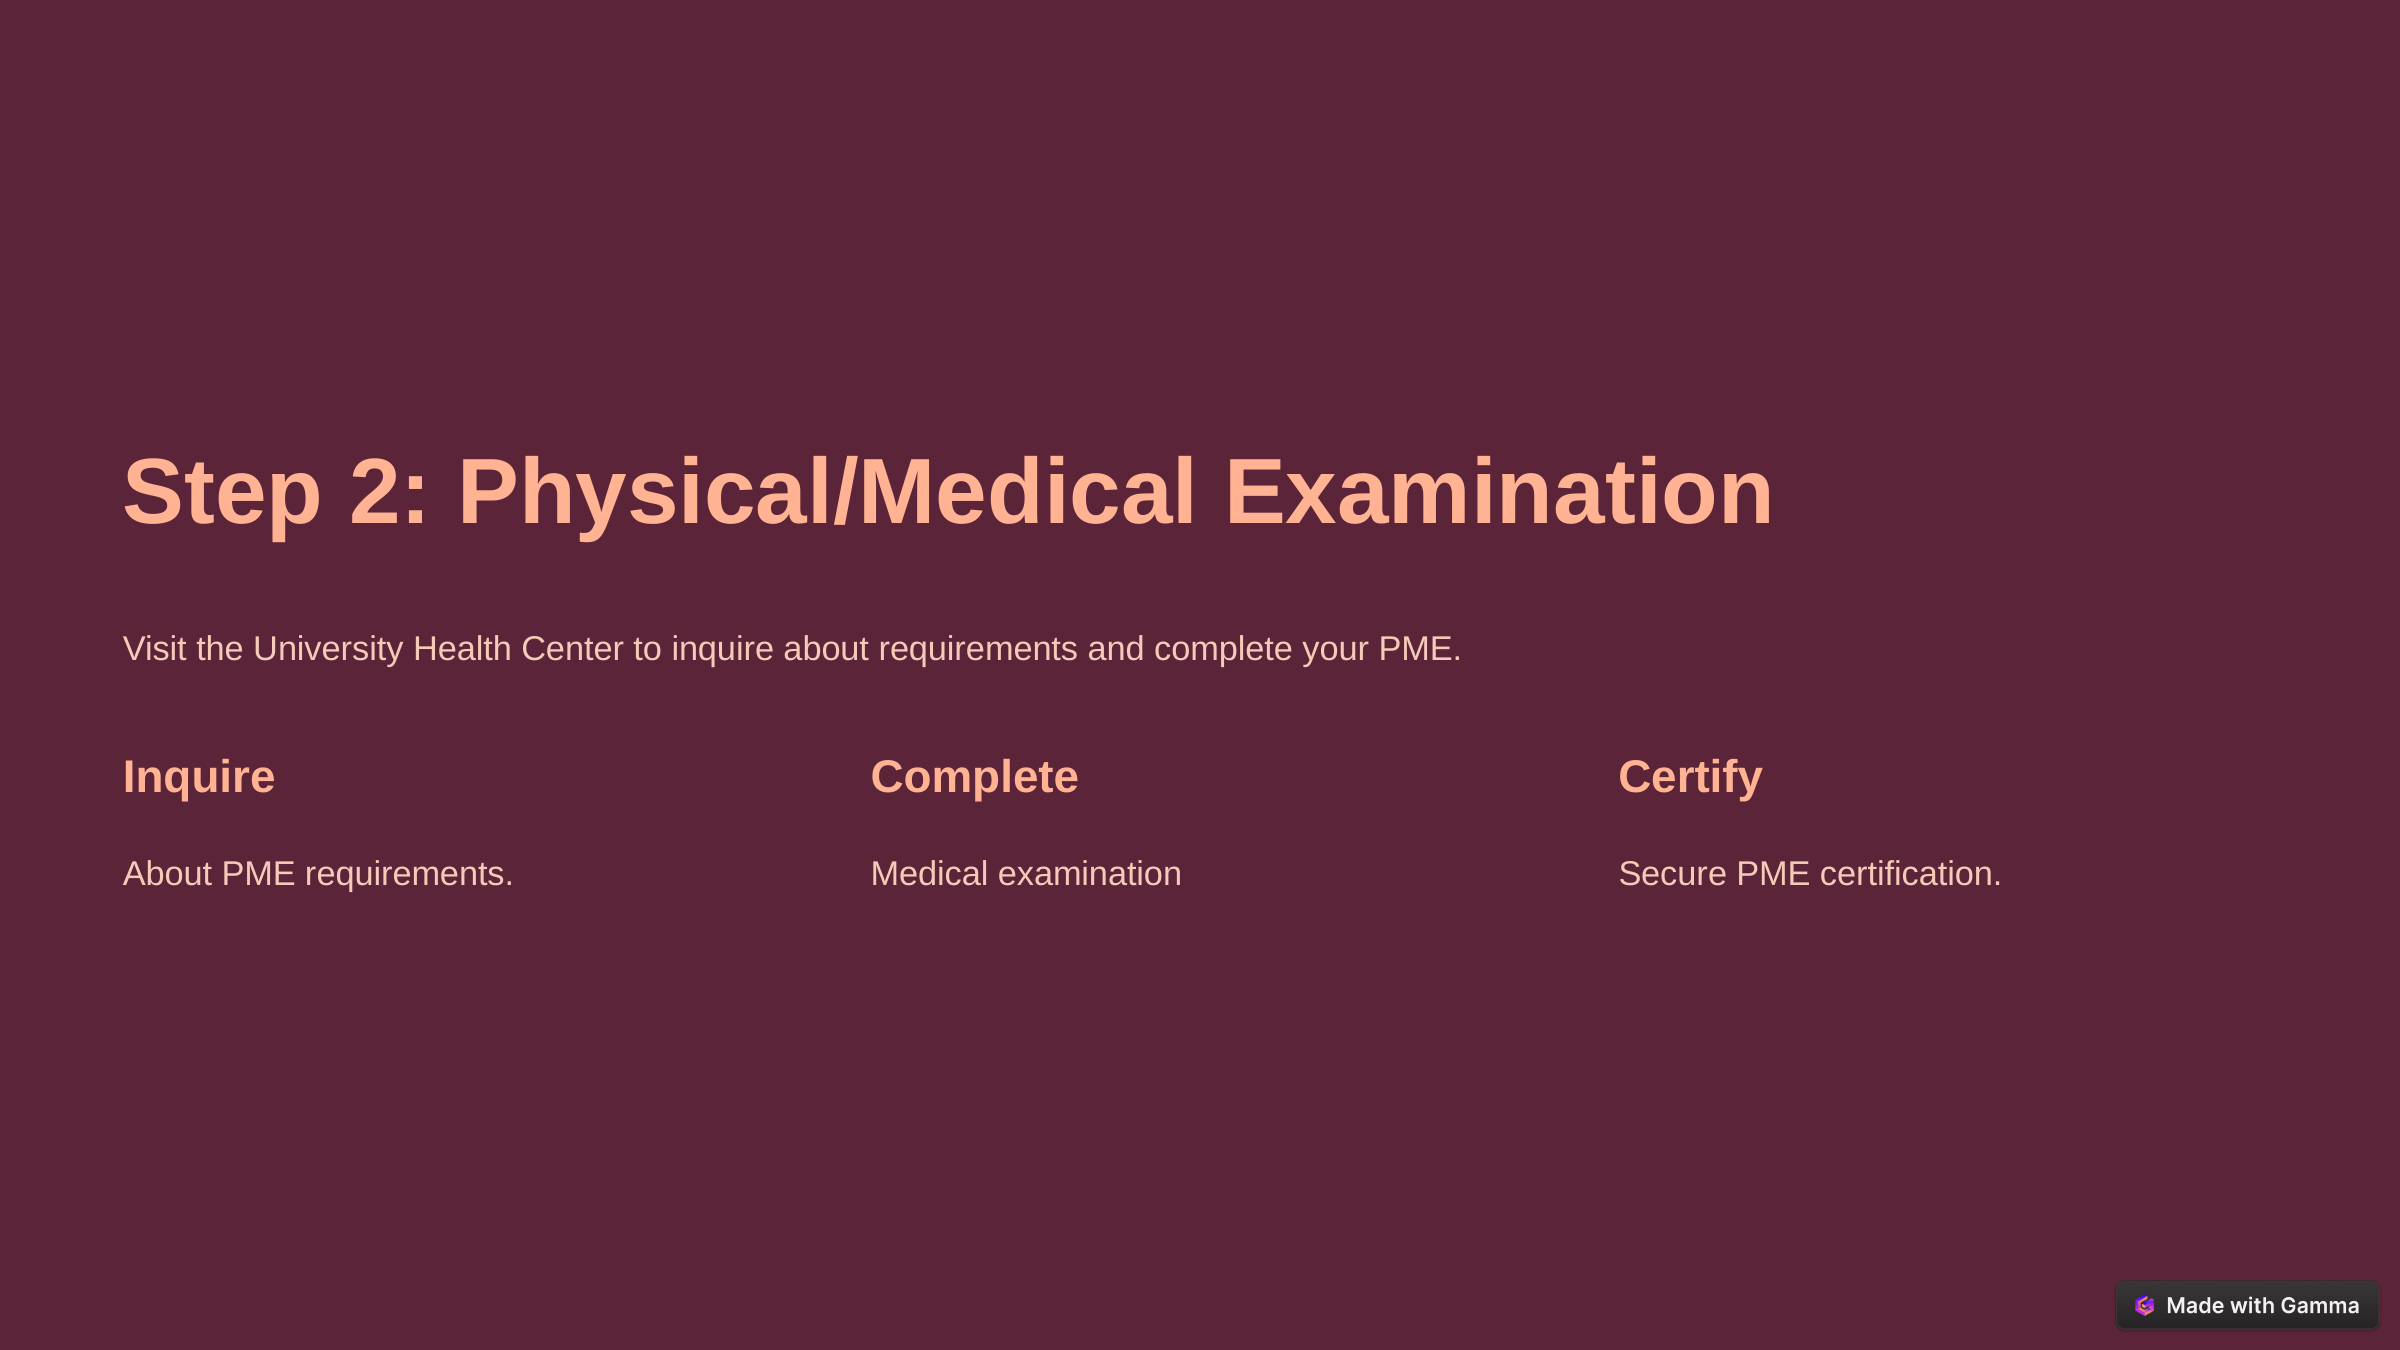

Step 2: Physical/Medical Examination
Visit the University Health Center to inquire about requirements and complete your PME.
Inquire
Complete
Certify
About PME requirements.
Medical examination
Secure PME certification.